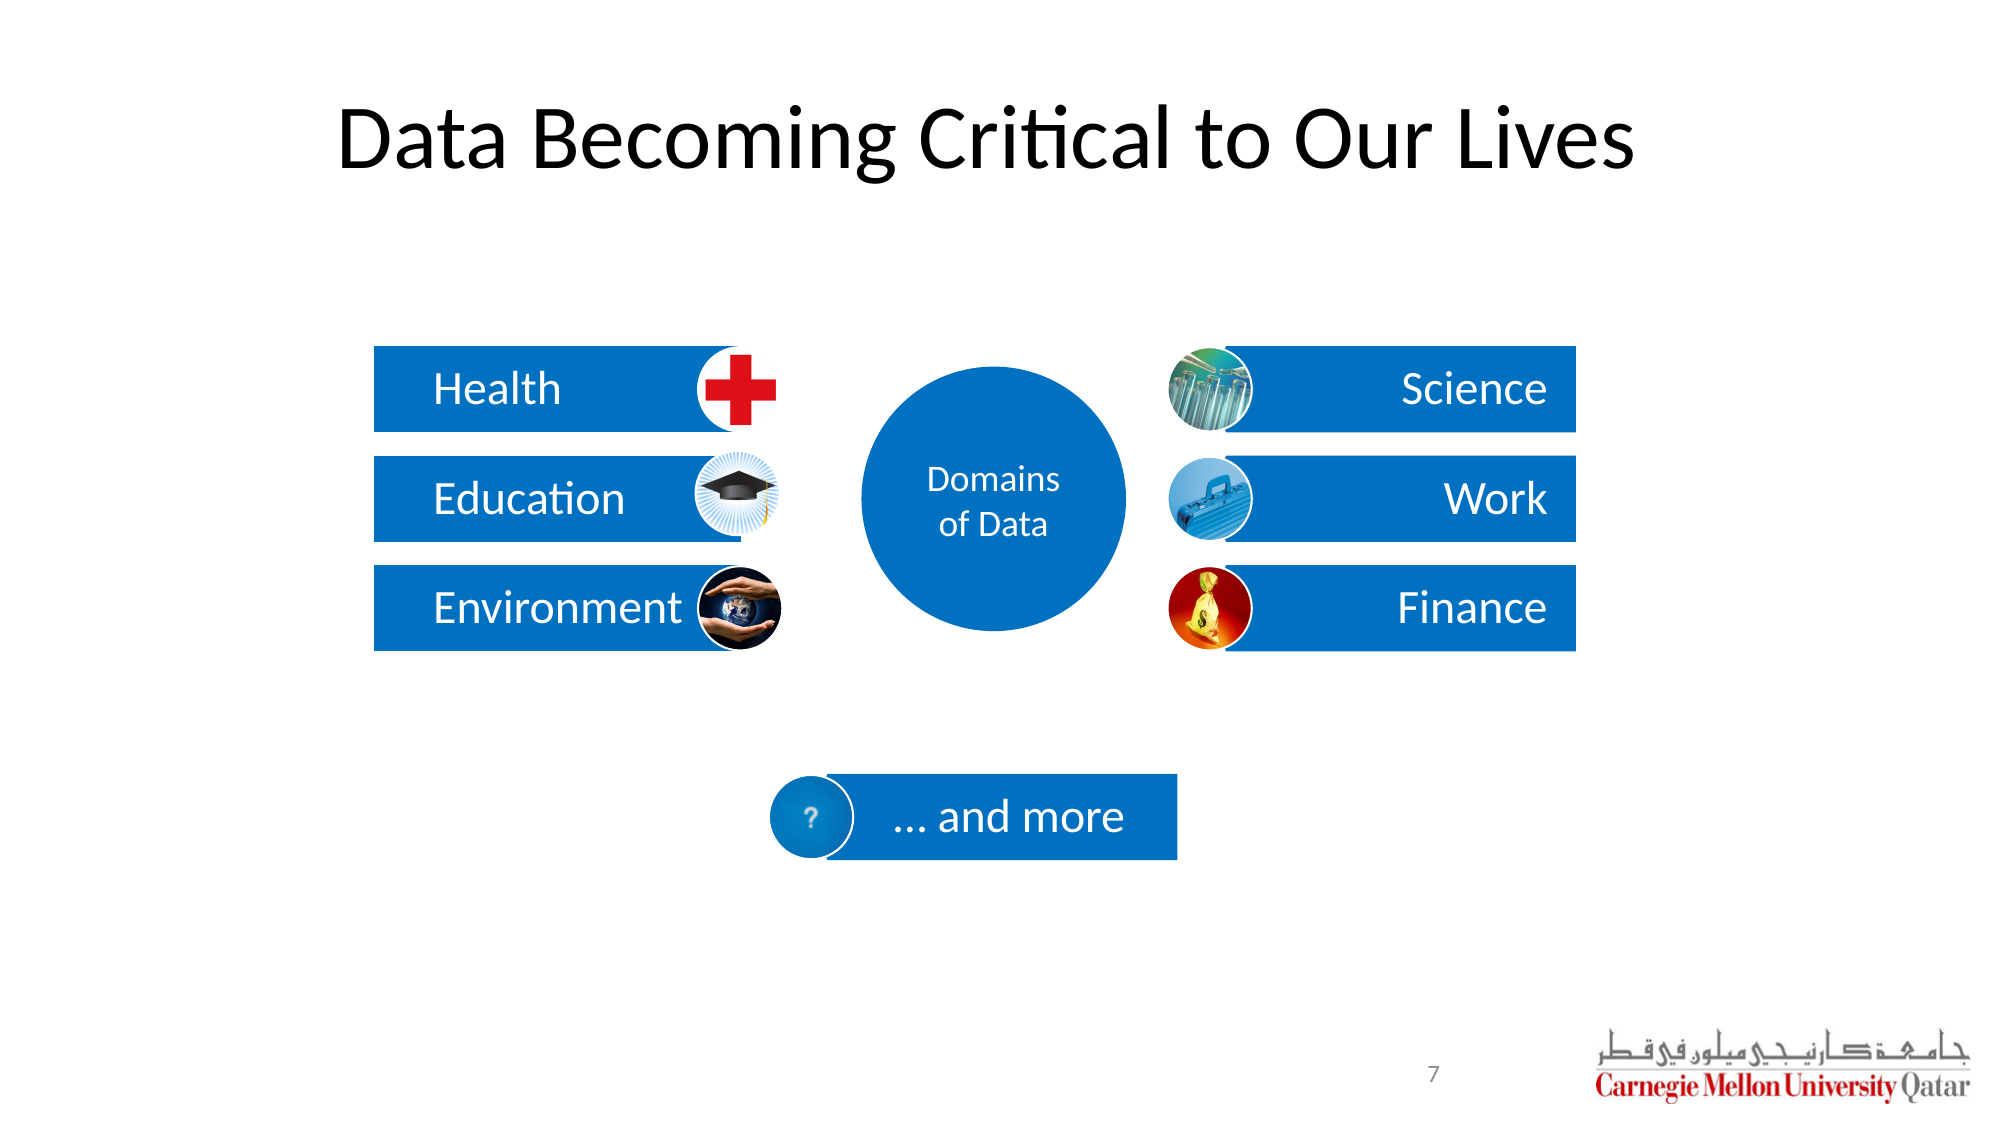

# Data Becoming Critical to Our Lives
Health
Science

Domains of Data

Education
Work

Environment

Finance

… and more

7